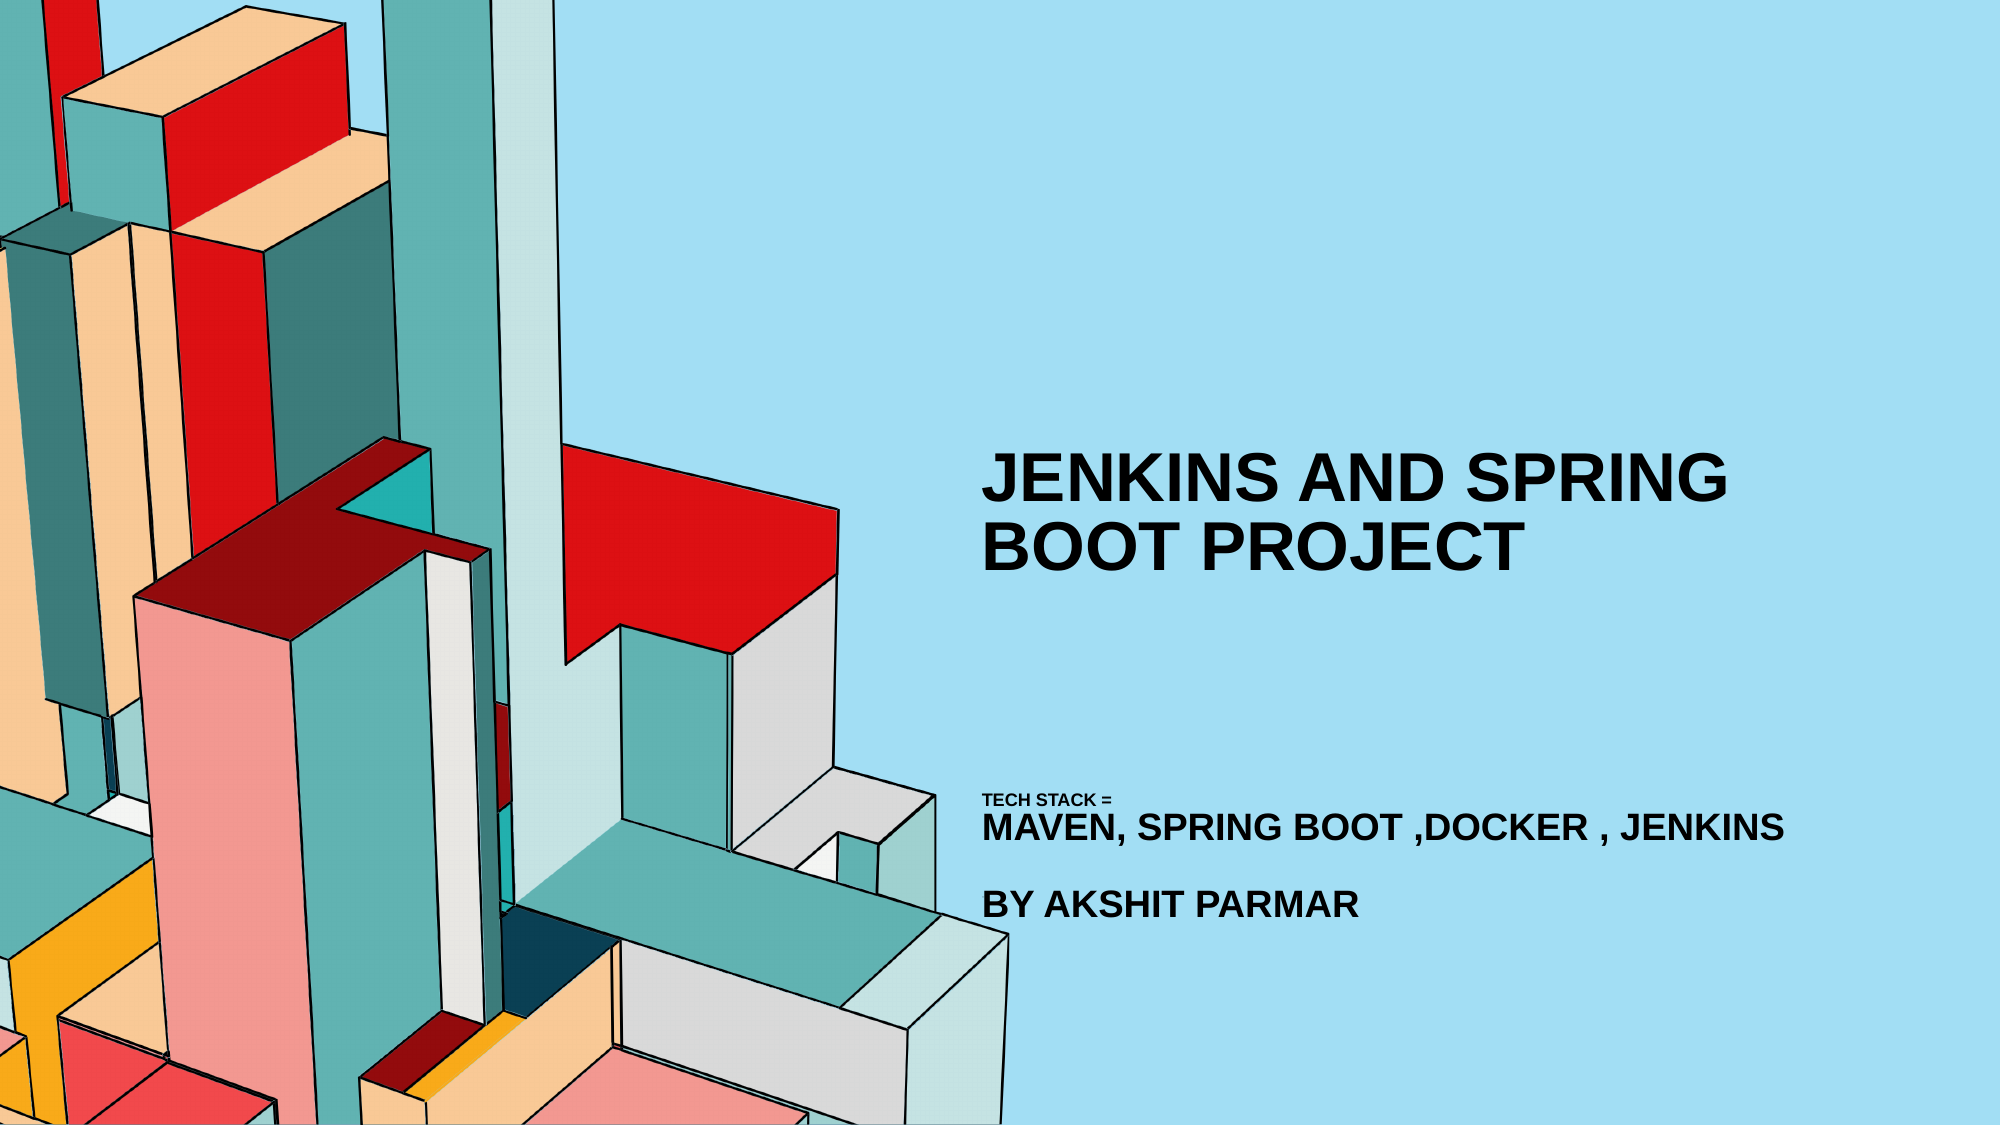

# Jenkins and spring boot project tech stack = maven, spring boot ,docker , Jenkins by Akshit parmar